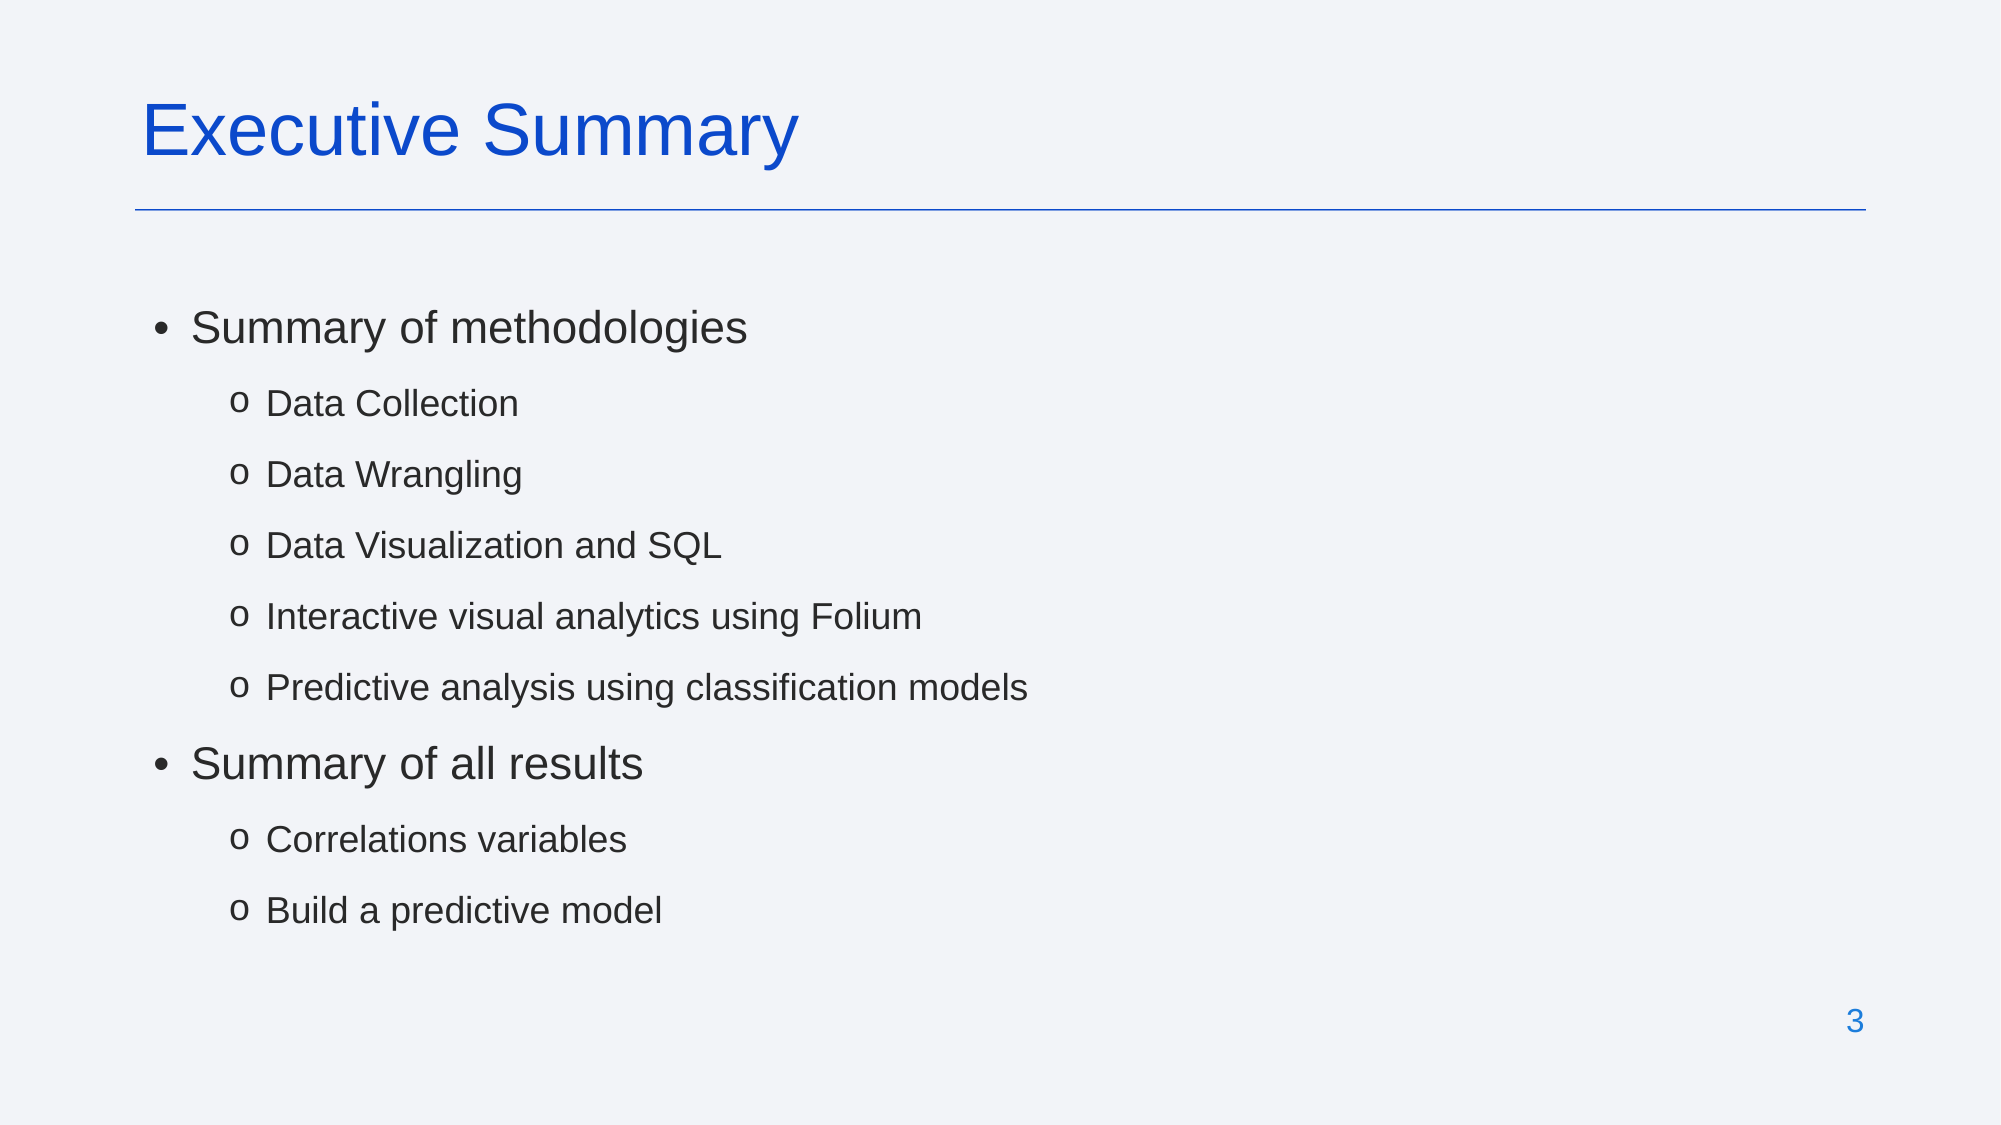

Executive Summary
Summary of methodologies
Data Collection
Data Wrangling
Data Visualization and SQL
Interactive visual analytics using Folium
Predictive analysis using classification models
Summary of all results
Correlations variables
Build a predictive model
3